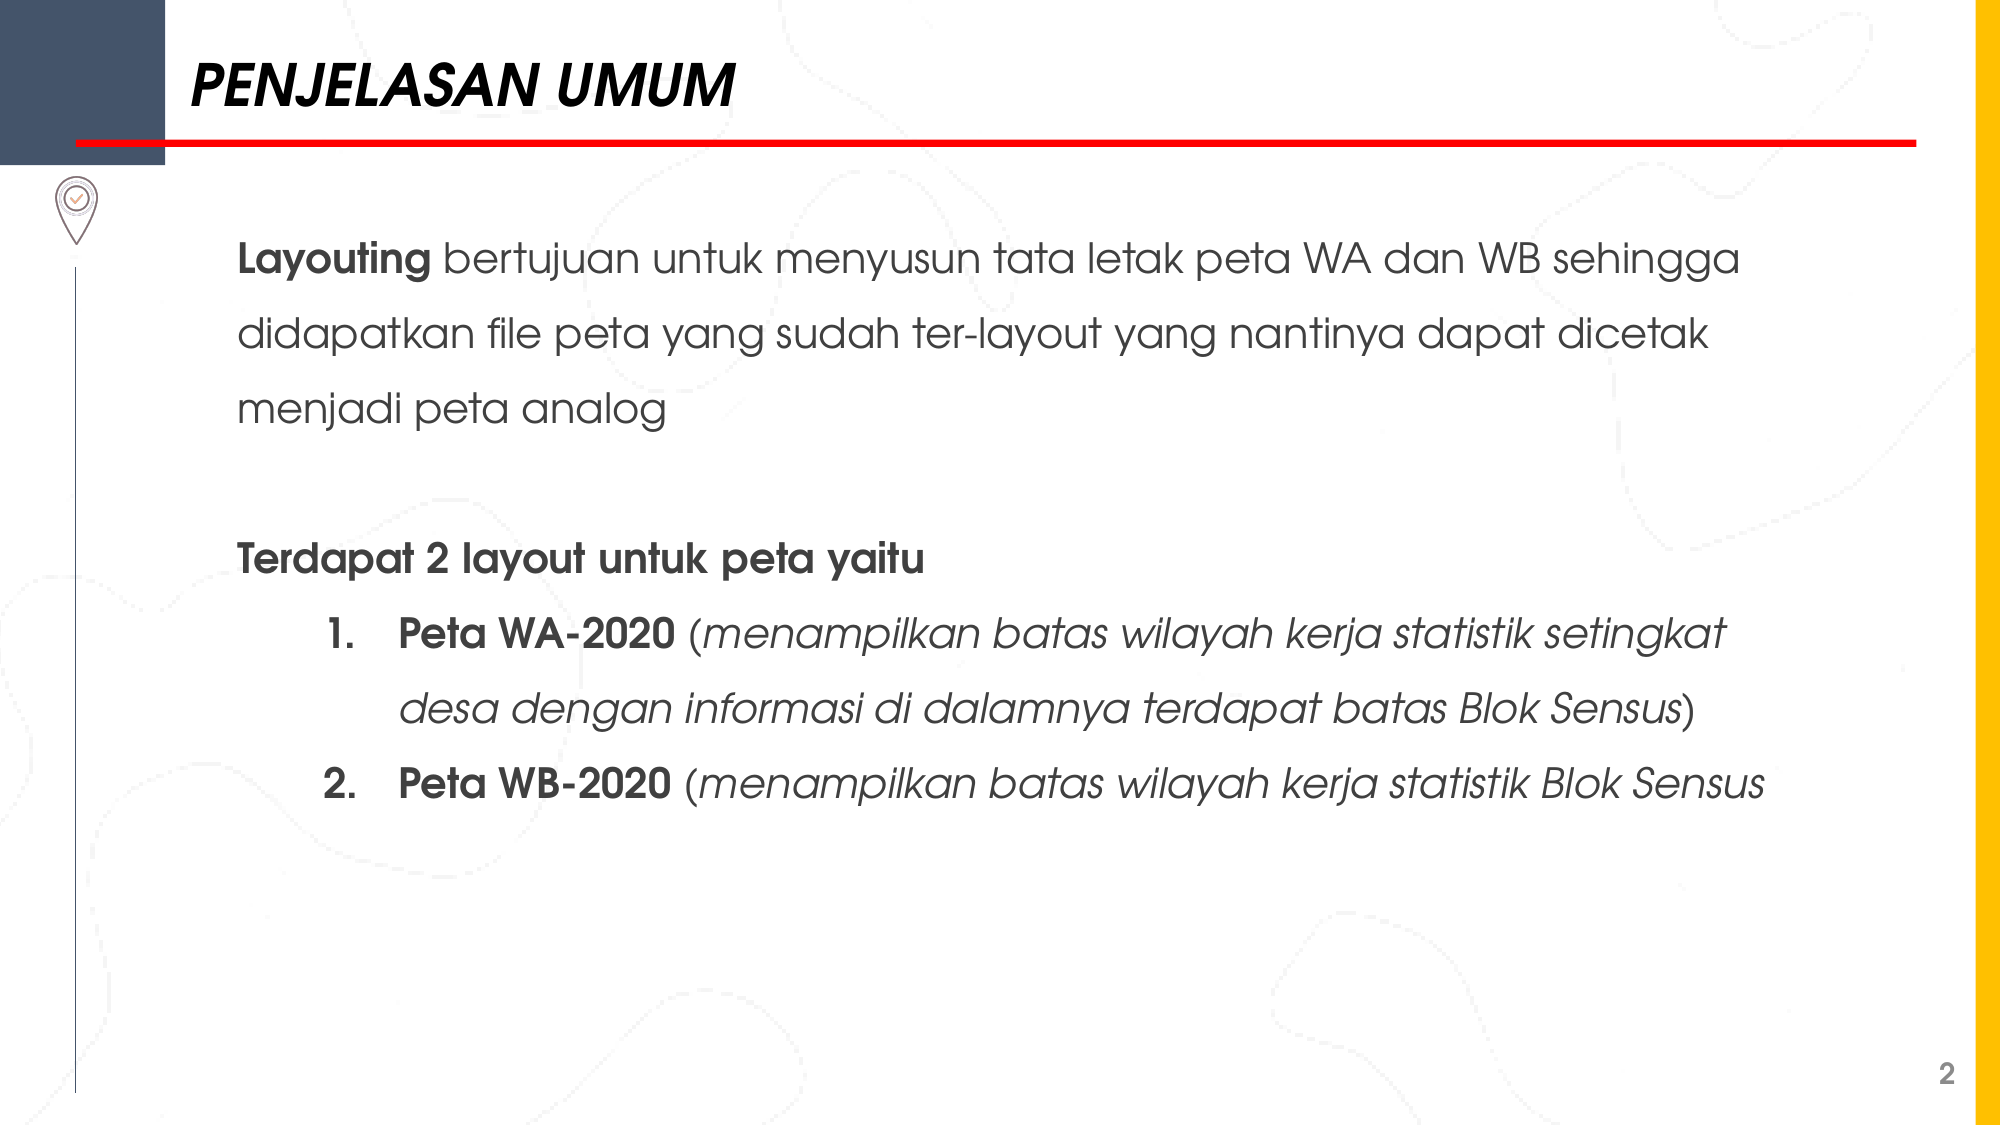

PENJELASAN UMUM

Layouting bertujuan untuk menyusun tata letak peta WA dan WB sehingga didapatkan file peta yang sudah ter-layout yang nantinya dapat dicetak menjadi peta analog

Terdapat 2 layout untuk peta yaitu
Peta WA-2020 (menampilkan batas wilayah kerja statistik setingkat desa dengan informasi di dalamnya terdapat batas Blok Sensus)
Peta WB-2020 (menampilkan batas wilayah kerja statistik Blok Sensus

2